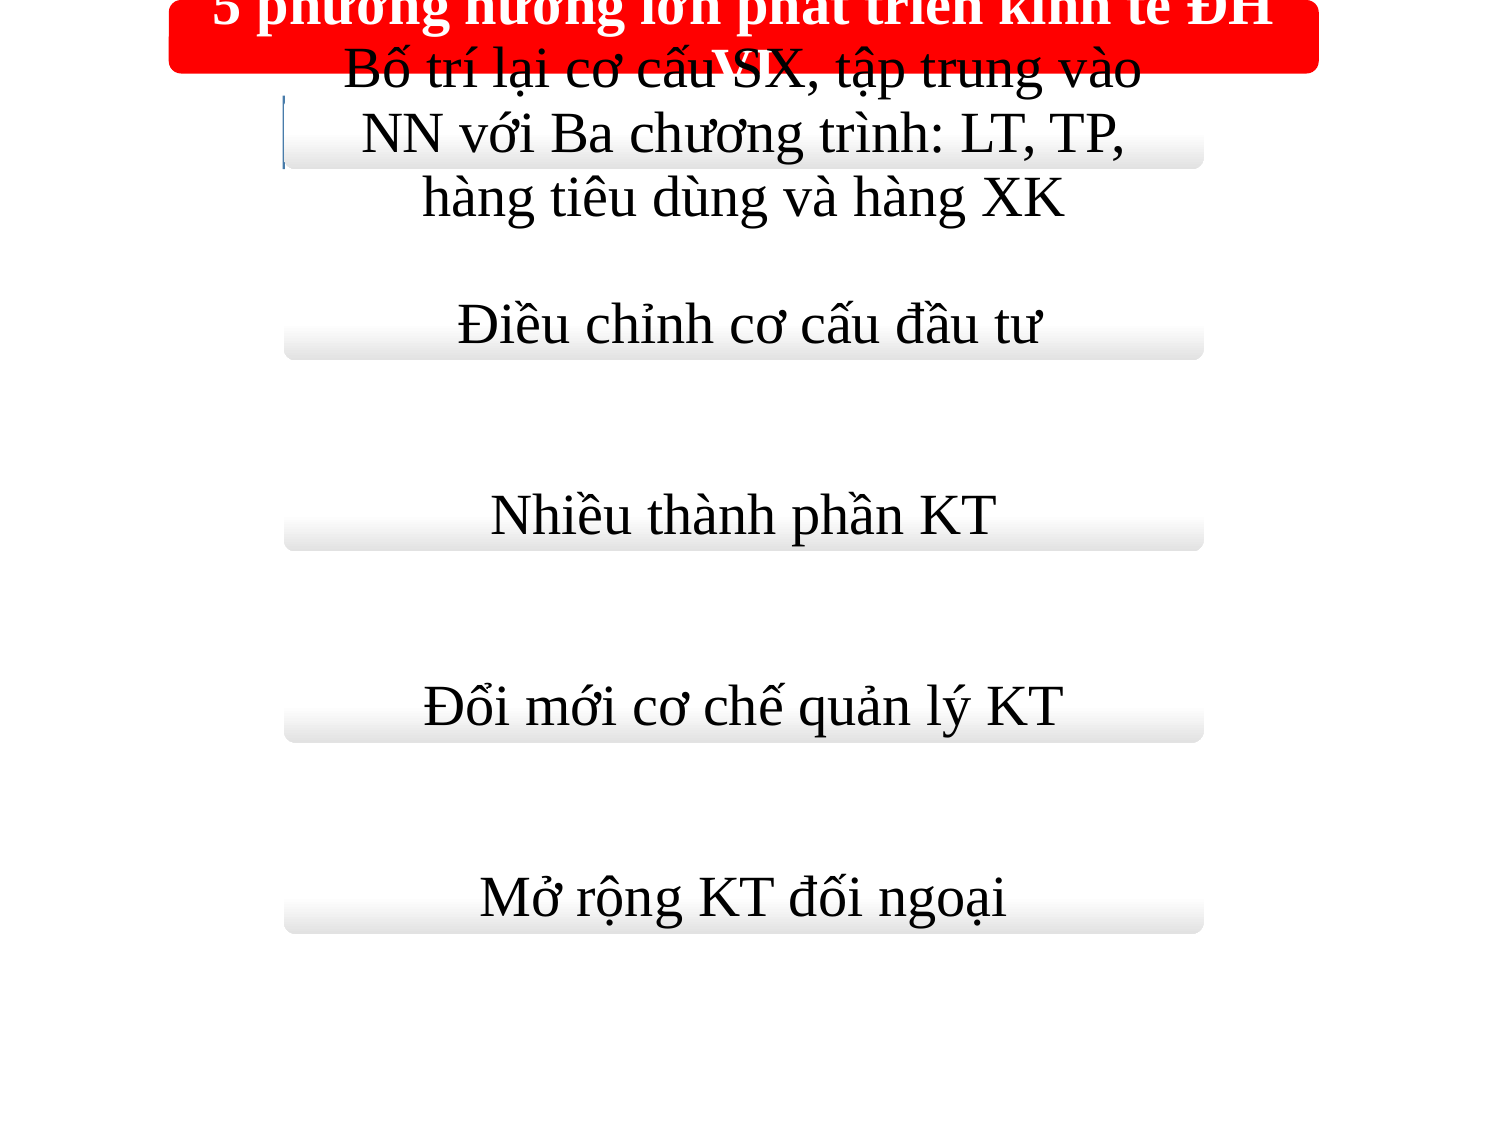

Điều chỉnh cơ cấu đầu tư
Nhiều thành phần KT
Đổi mới cơ chế quản lý KT
Mở rộng KT đối ngoại